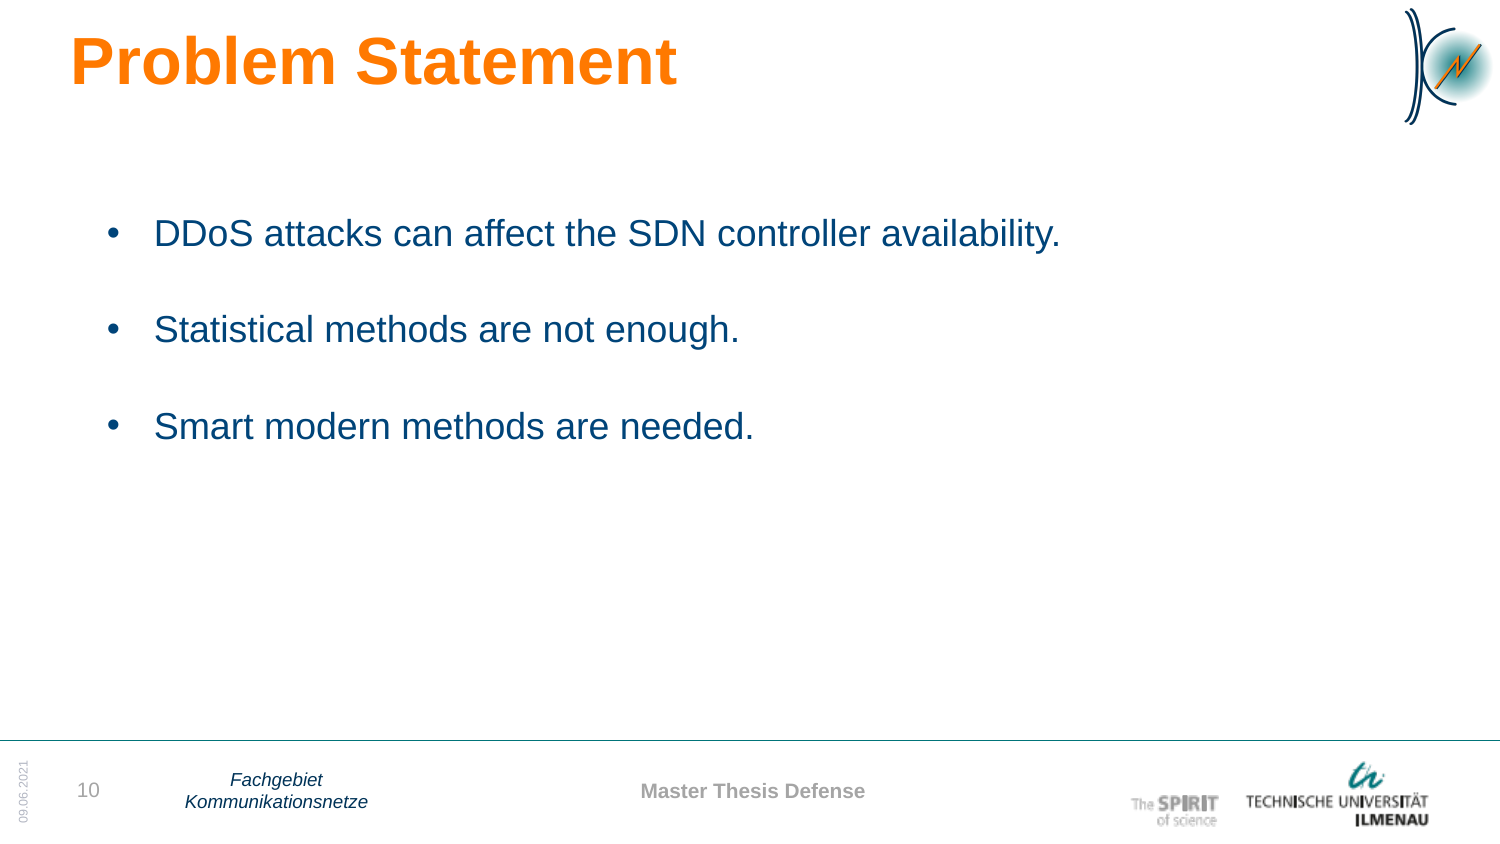

Problem Statement
DDoS attacks can affect the SDN controller availability.

Statistical methods are not enough.

Smart modern methods are needed.
10
Master Thesis Defense
09.06.2021